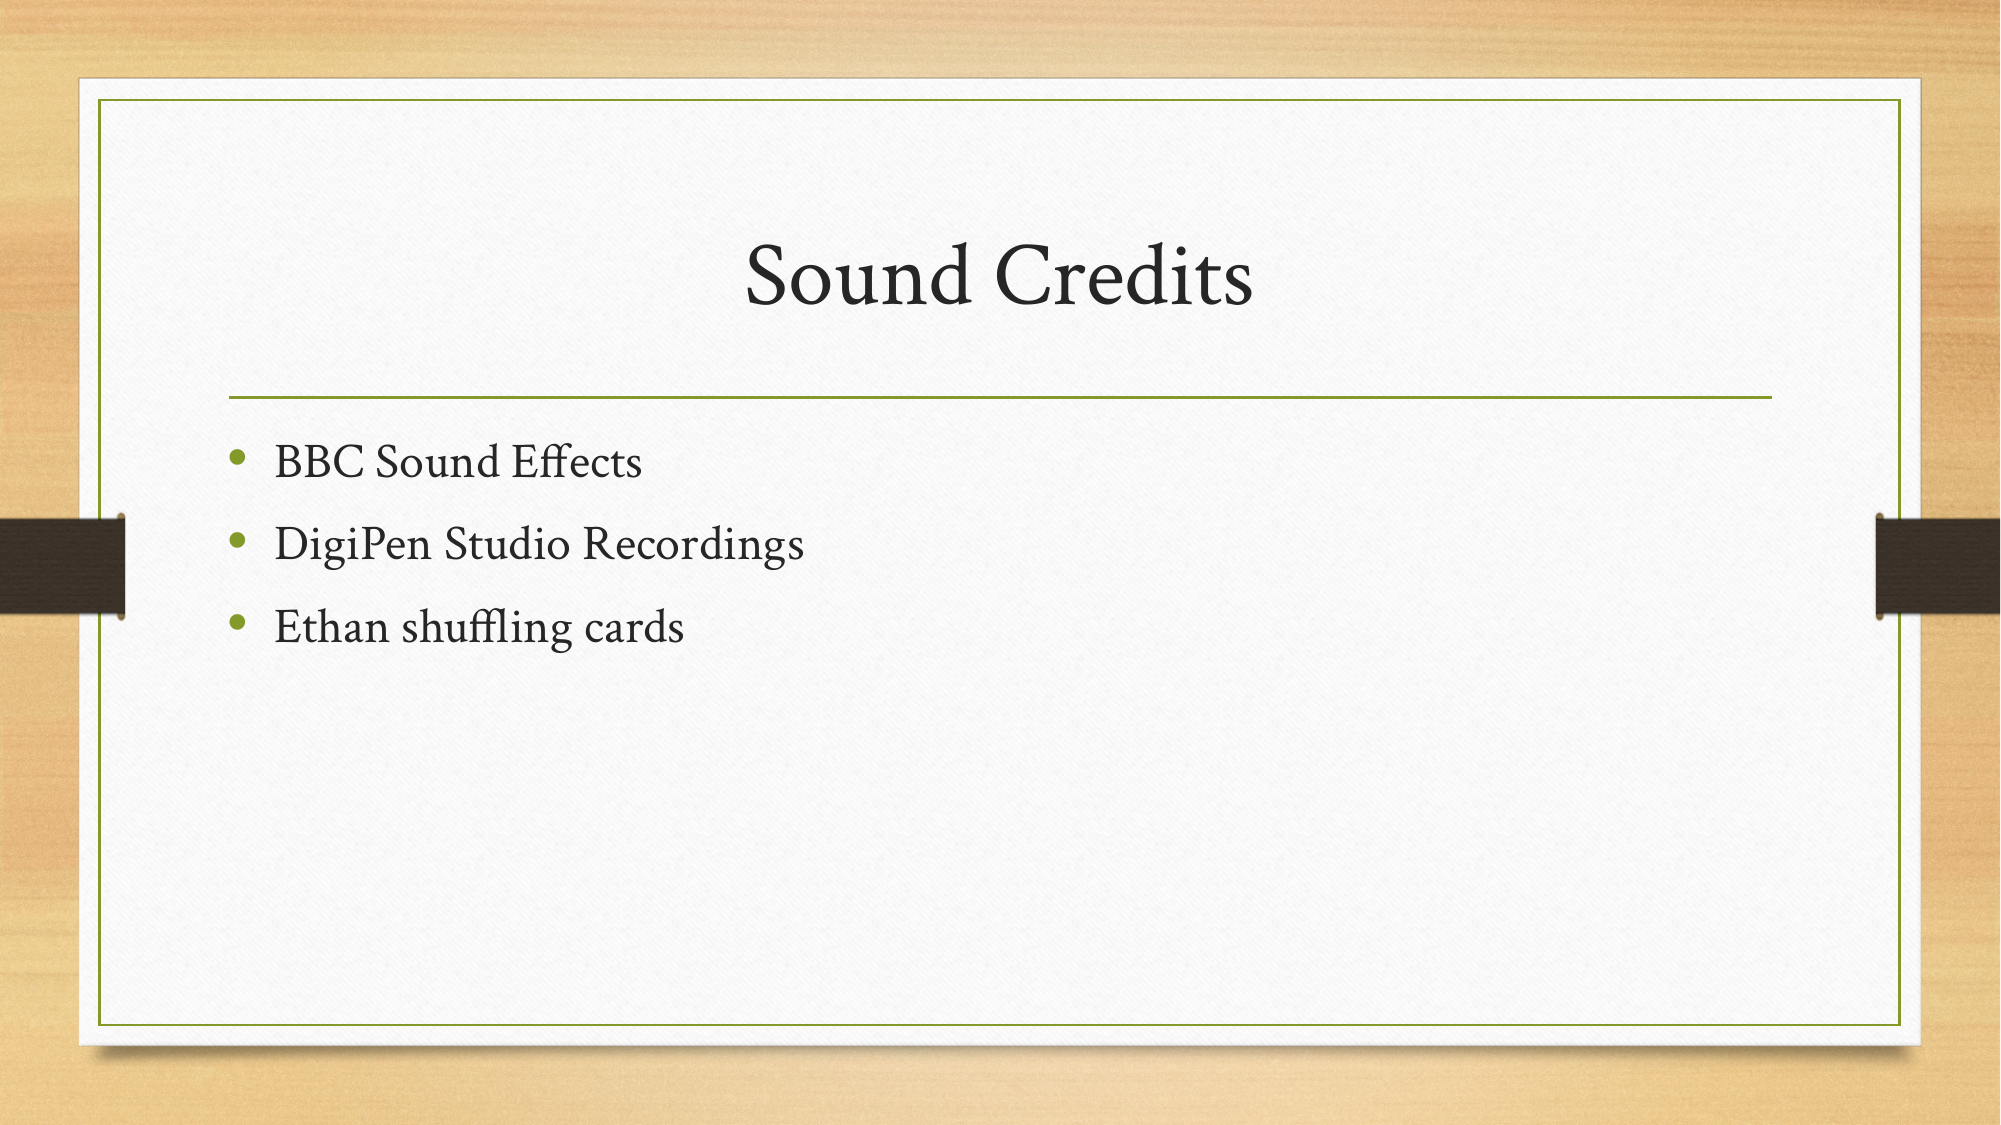

# Sound Credits
BBC Sound Effects
DigiPen Studio Recordings
Ethan shuffling cards